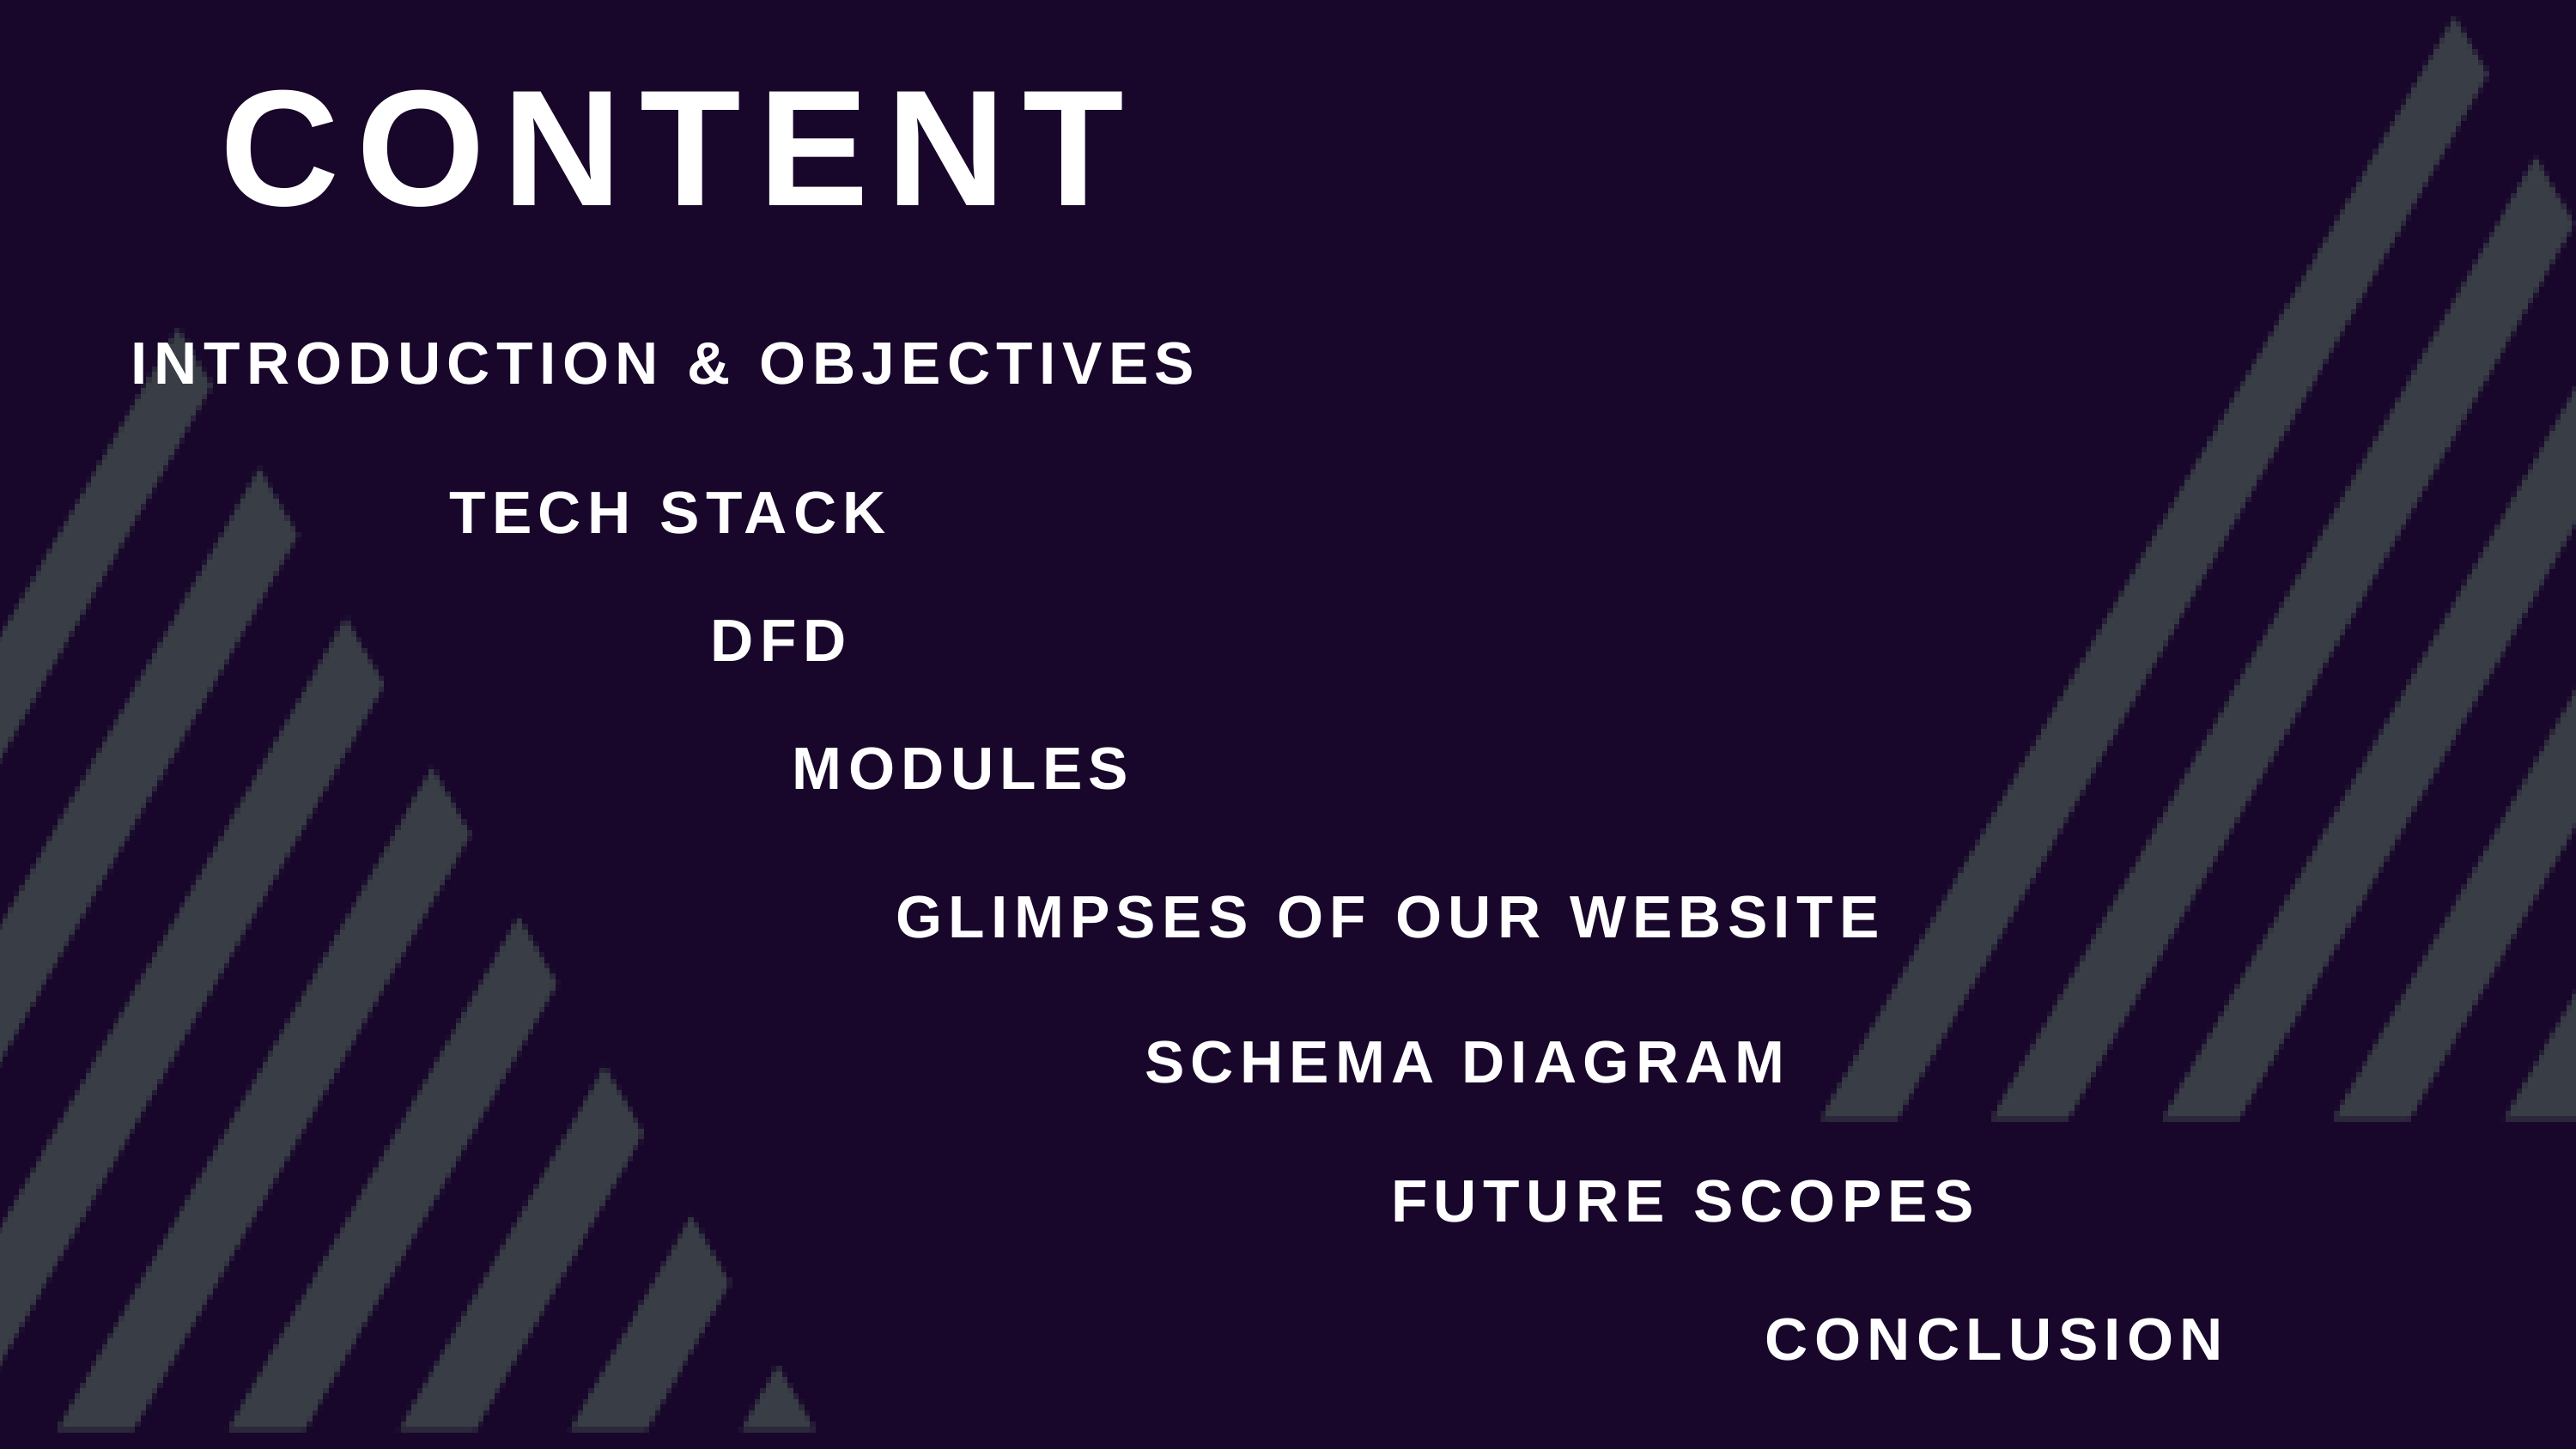

CONTENT

INTRODUCTION & OBJECTIVES
               TECH STACK
DFD
MODULES
GLIMPSES OF OUR WEBSITE
SCHEMA DIAGRAM
FUTURE SCOPES
CONCLUSION